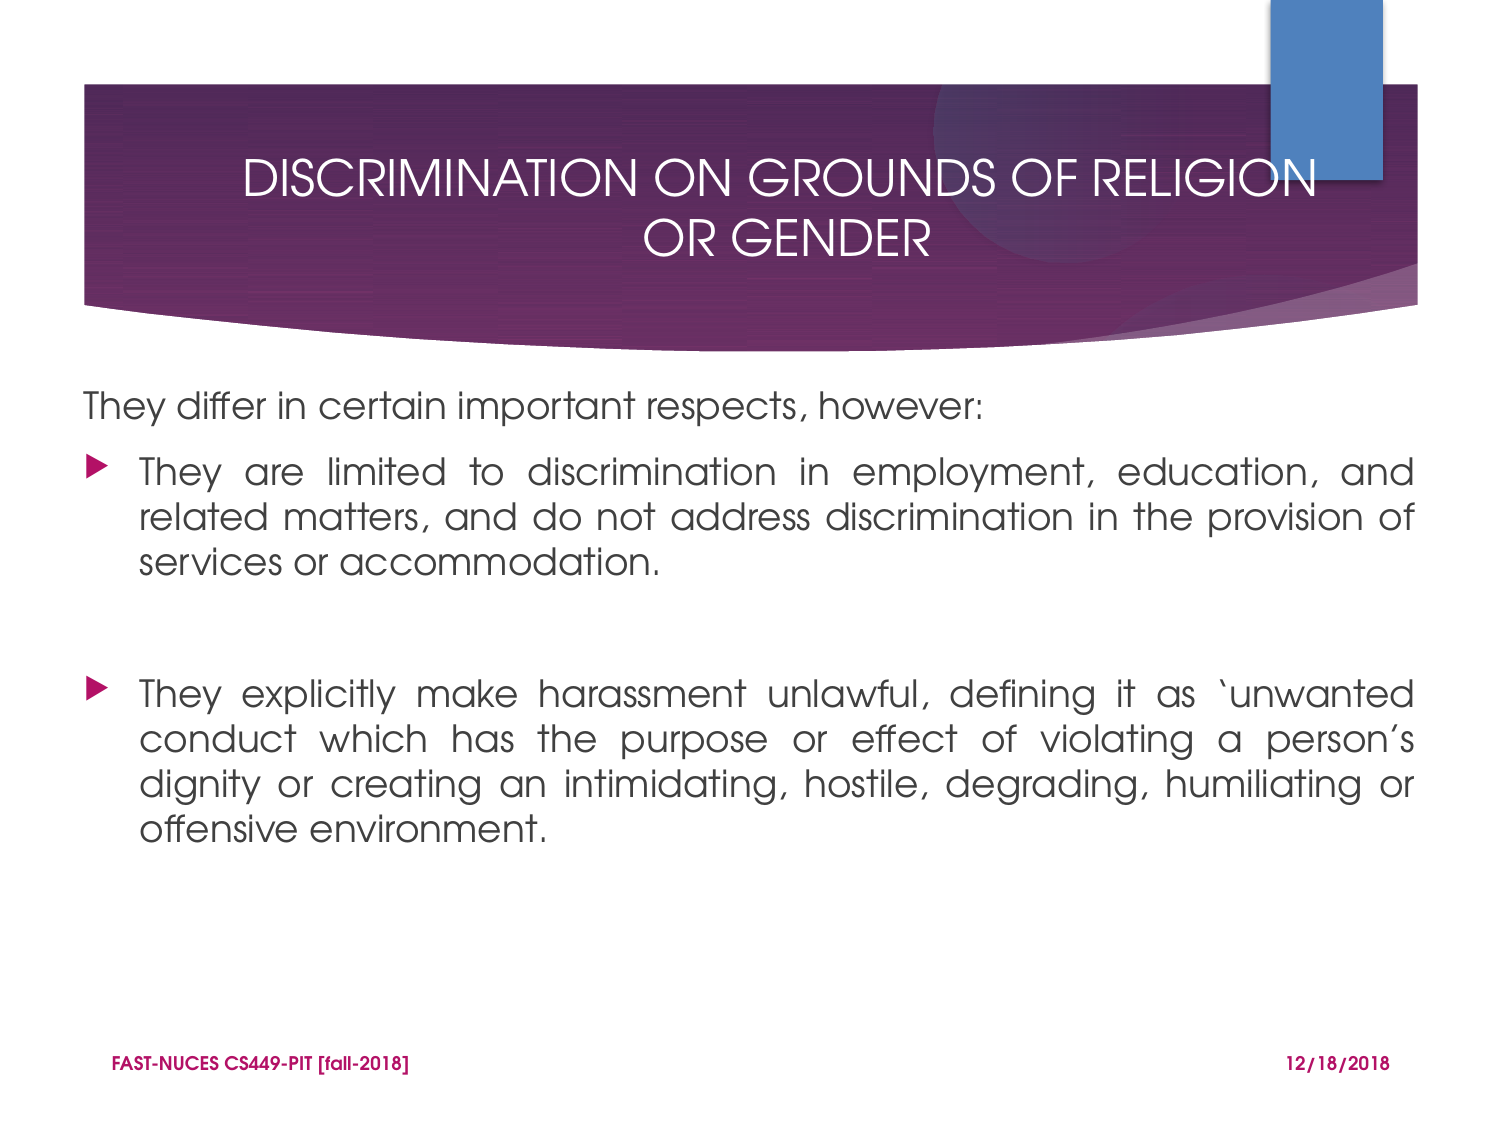

DISCRIMINATION ON GROUNDS OF RELIGION
OR GENDER
They differ in certain important respects, however:
They are limited to discrimination in employment, education, and related matters, and do not address discrimination in the provision of services or accommodation.

They explicitly make harassment unlawful, defining it as ‘unwanted conduct which has the purpose or effect of violating a person’s dignity or creating an intimidating, hostile, degrading, humiliating or offensive environment.
31
FAST-NUCES CS449-PIT [fall-2018]
12/18/2018